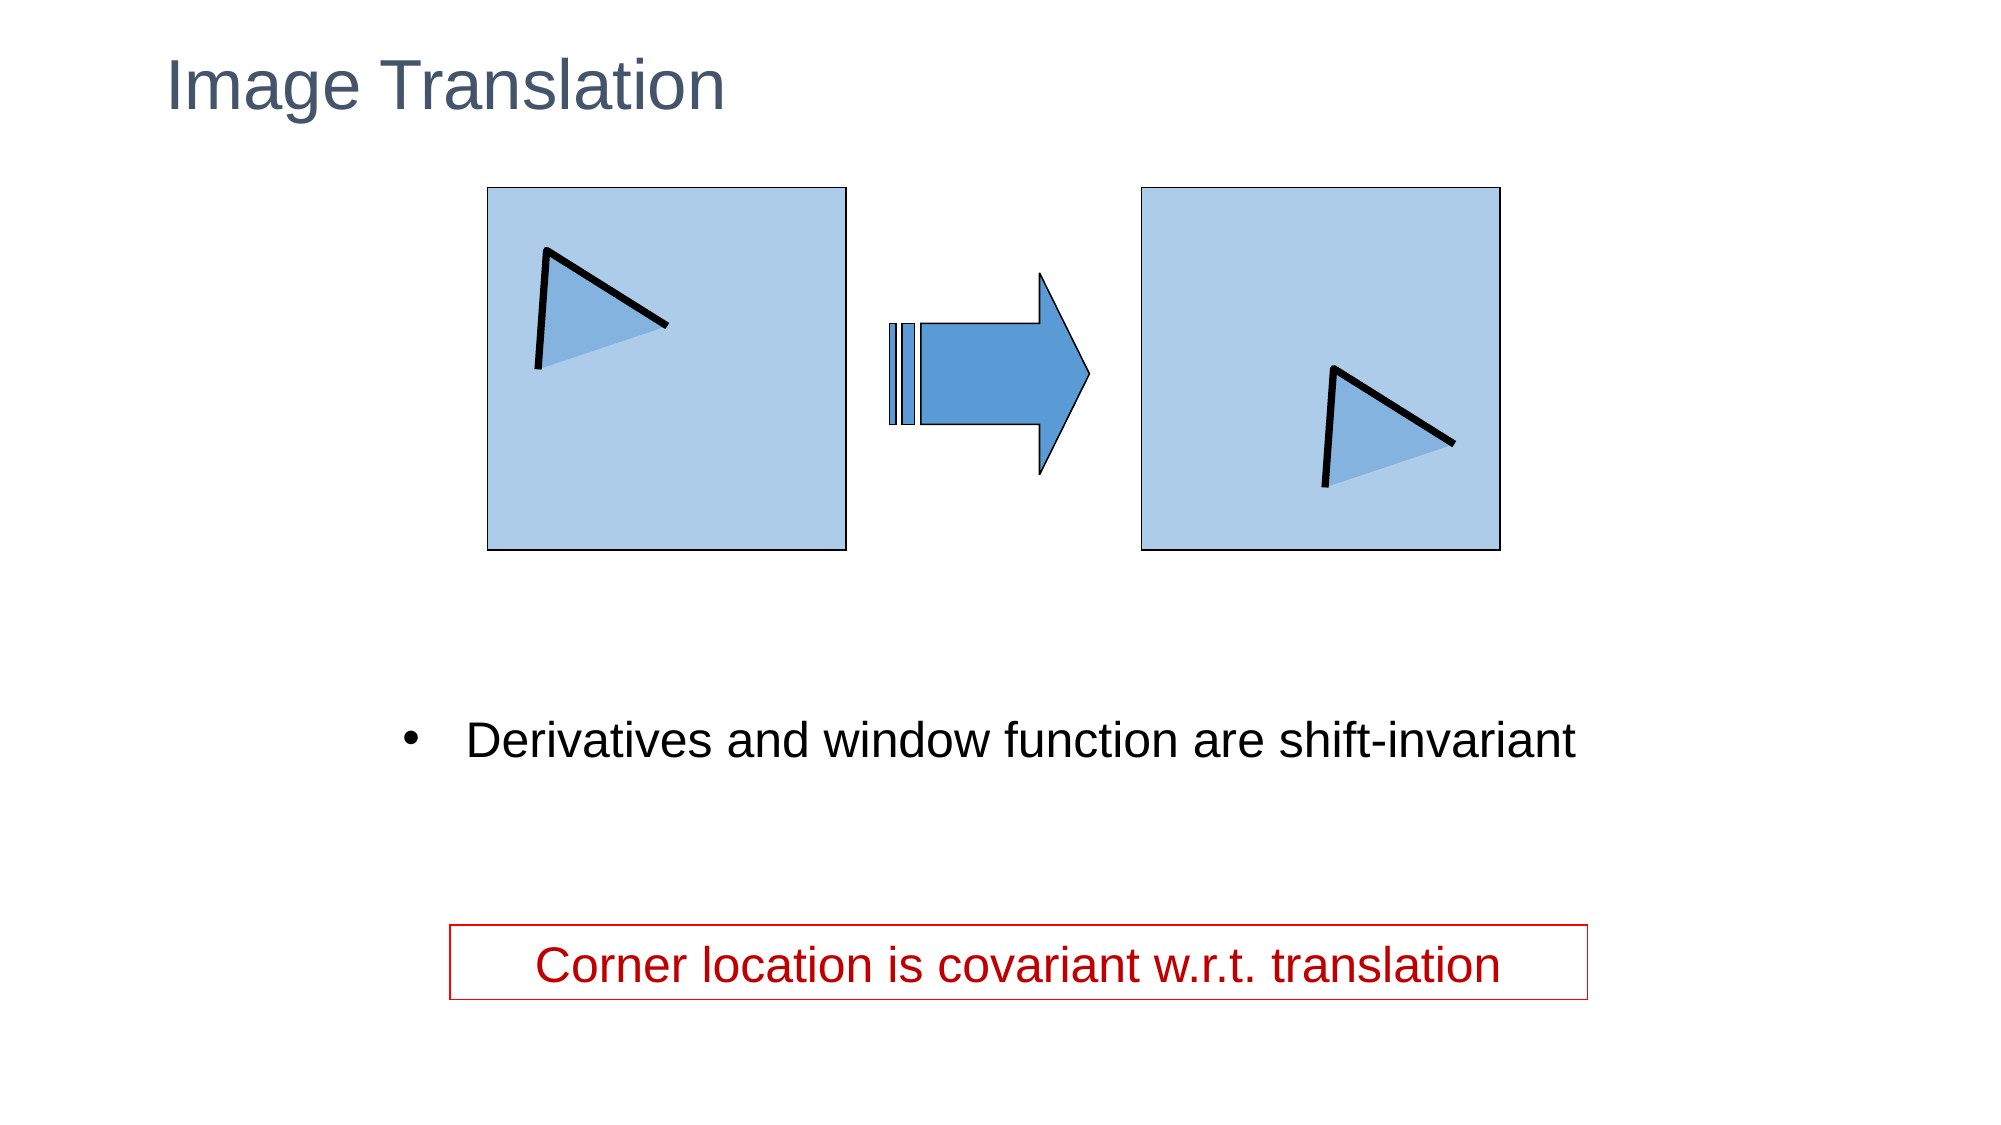

# Image Translation

  Derivatives and window function are shift-invariant
Corner location is covariant w.r.t. translation